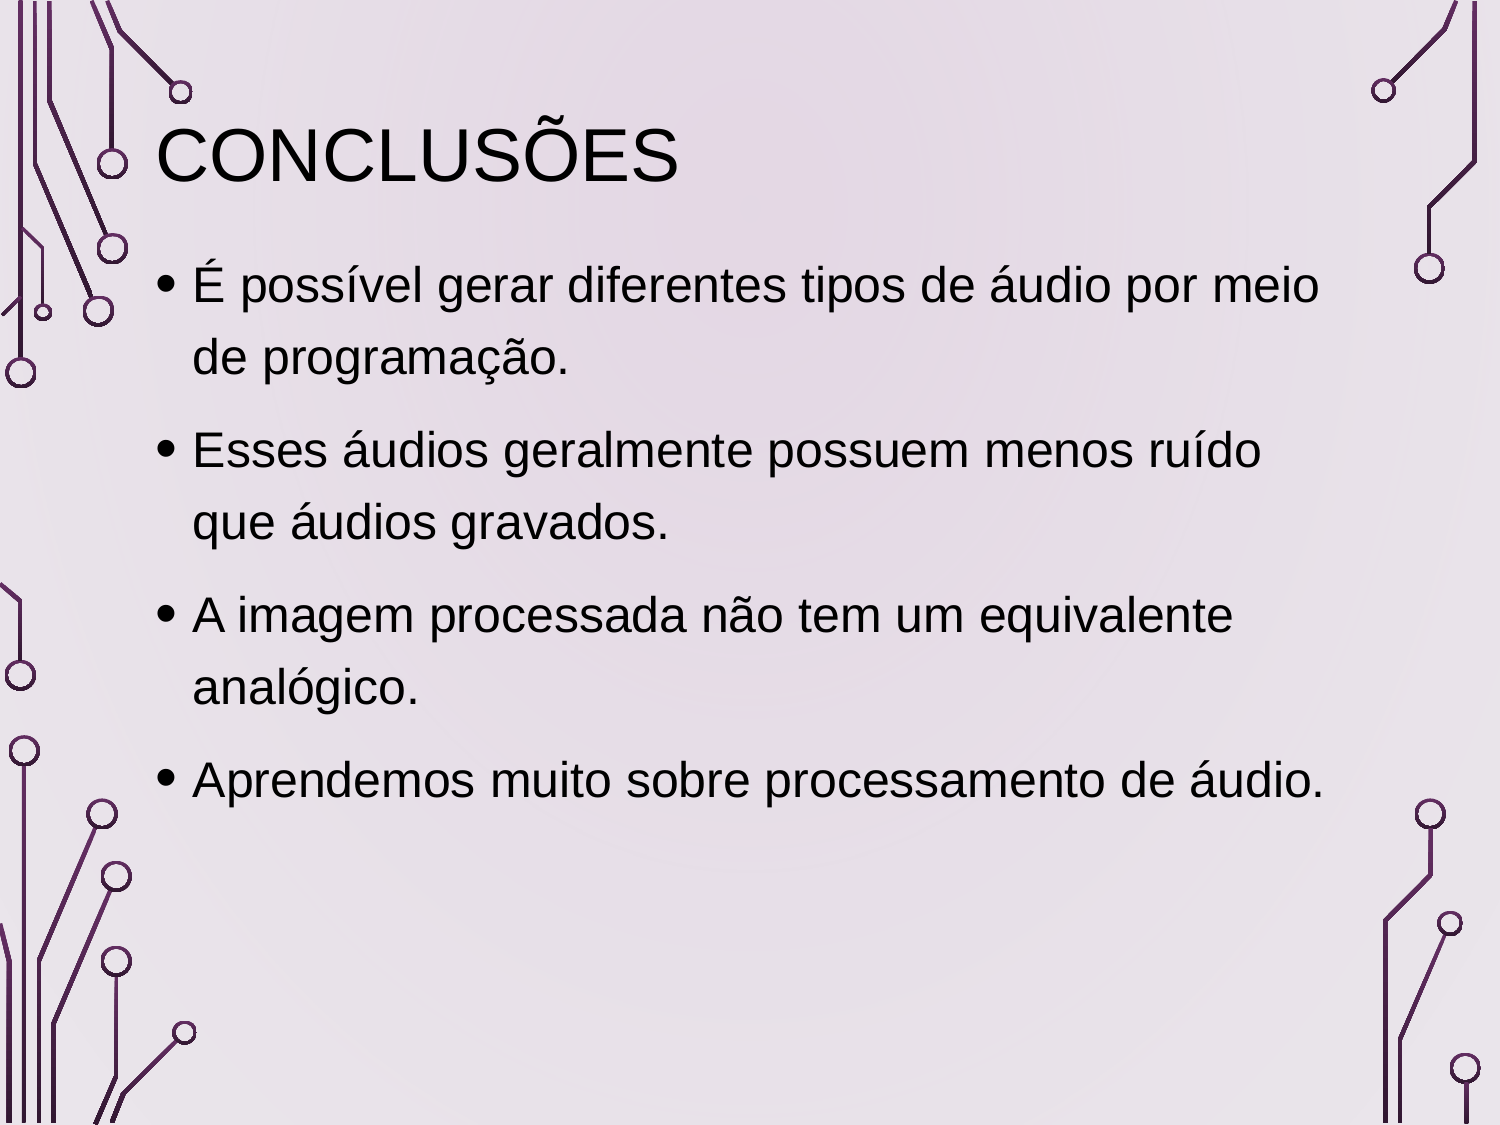

# Conclusões
É possível gerar diferentes tipos de áudio por meio de programação.
Esses áudios geralmente possuem menos ruído que áudios gravados.
A imagem processada não tem um equivalente analógico.
Aprendemos muito sobre processamento de áudio.